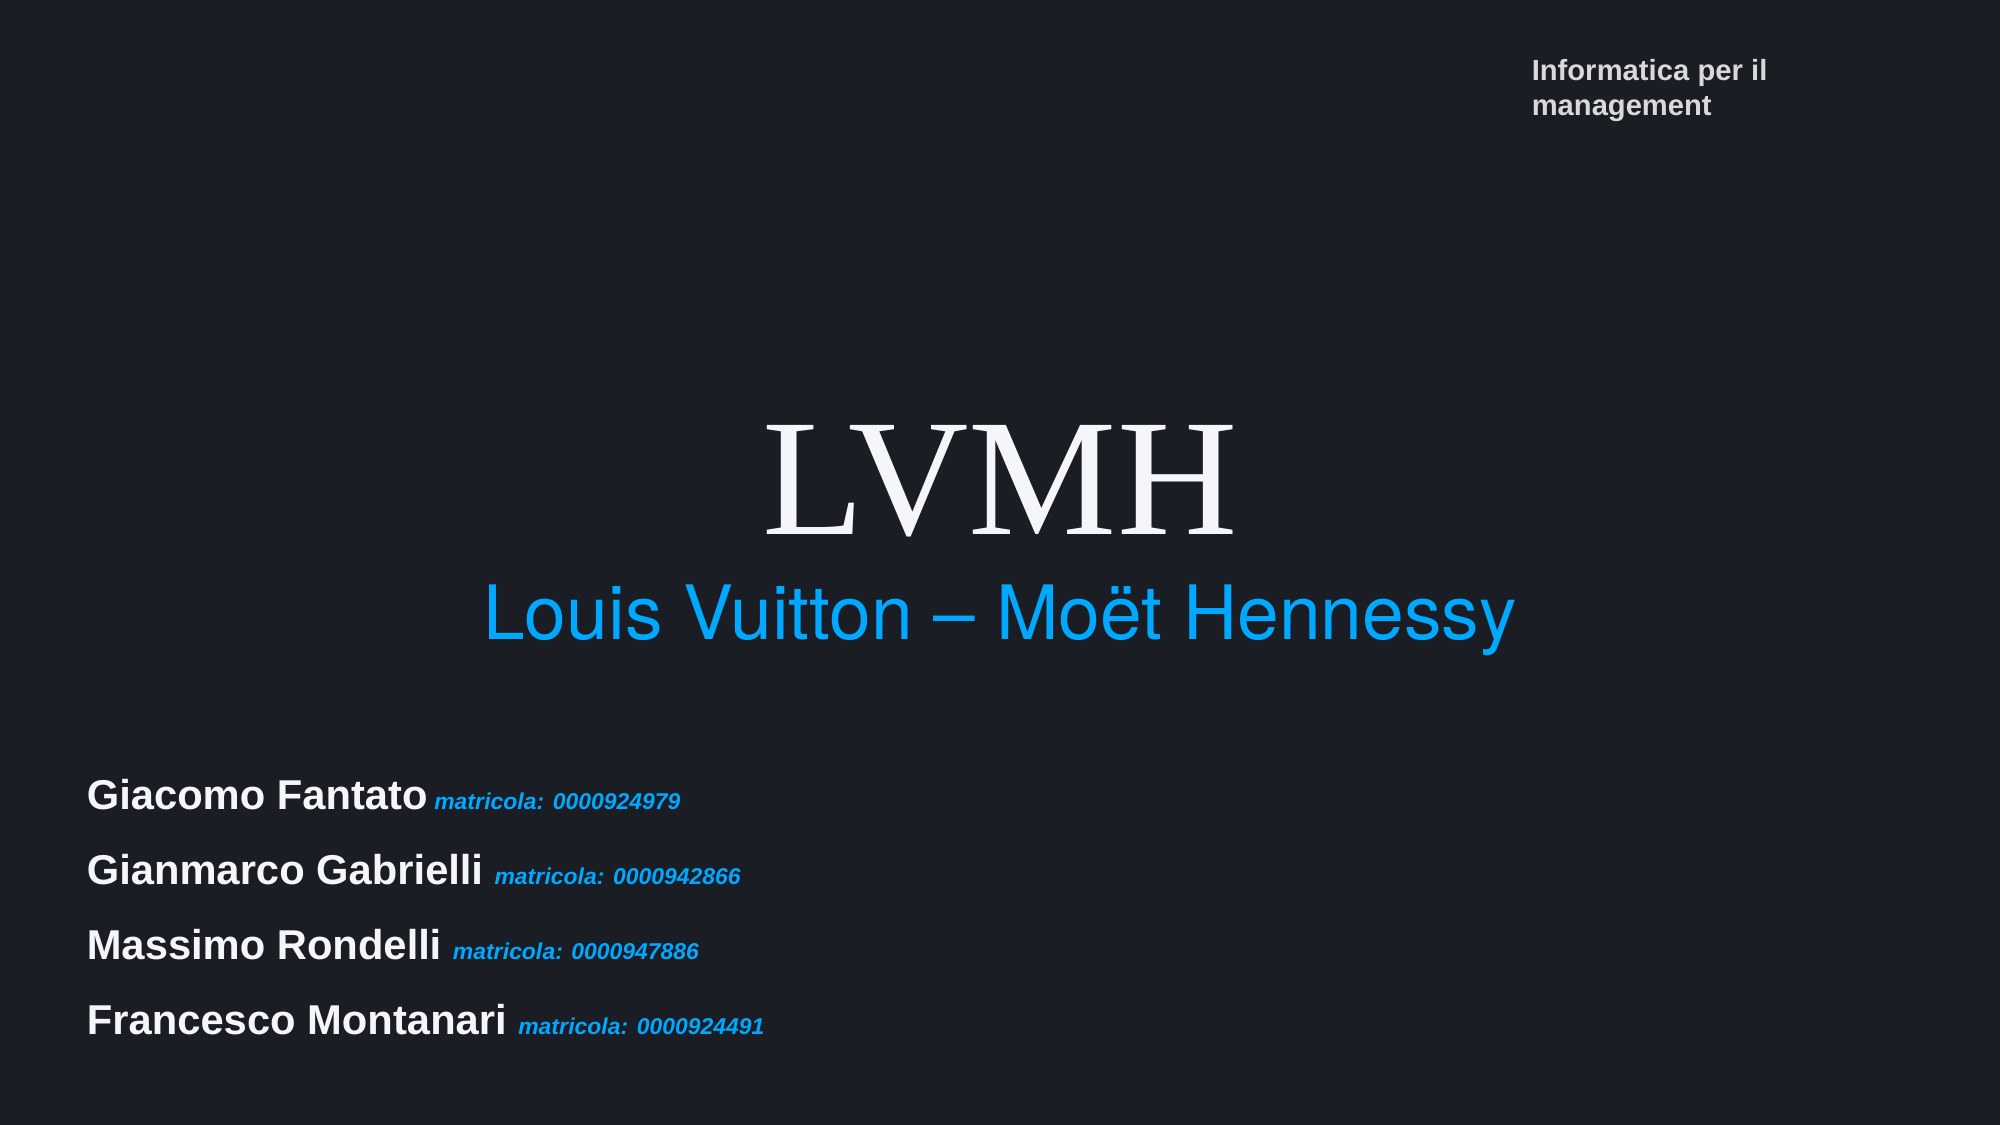

Informatica per il management
LVMH
Louis Vuitton – Moët Hennessy
Giacomo Fantato matricola: 0000924979

Gianmarco Gabrielli matricola: 0000942866

Massimo Rondelli matricola: 0000947886

Francesco Montanari matricola: 0000924491